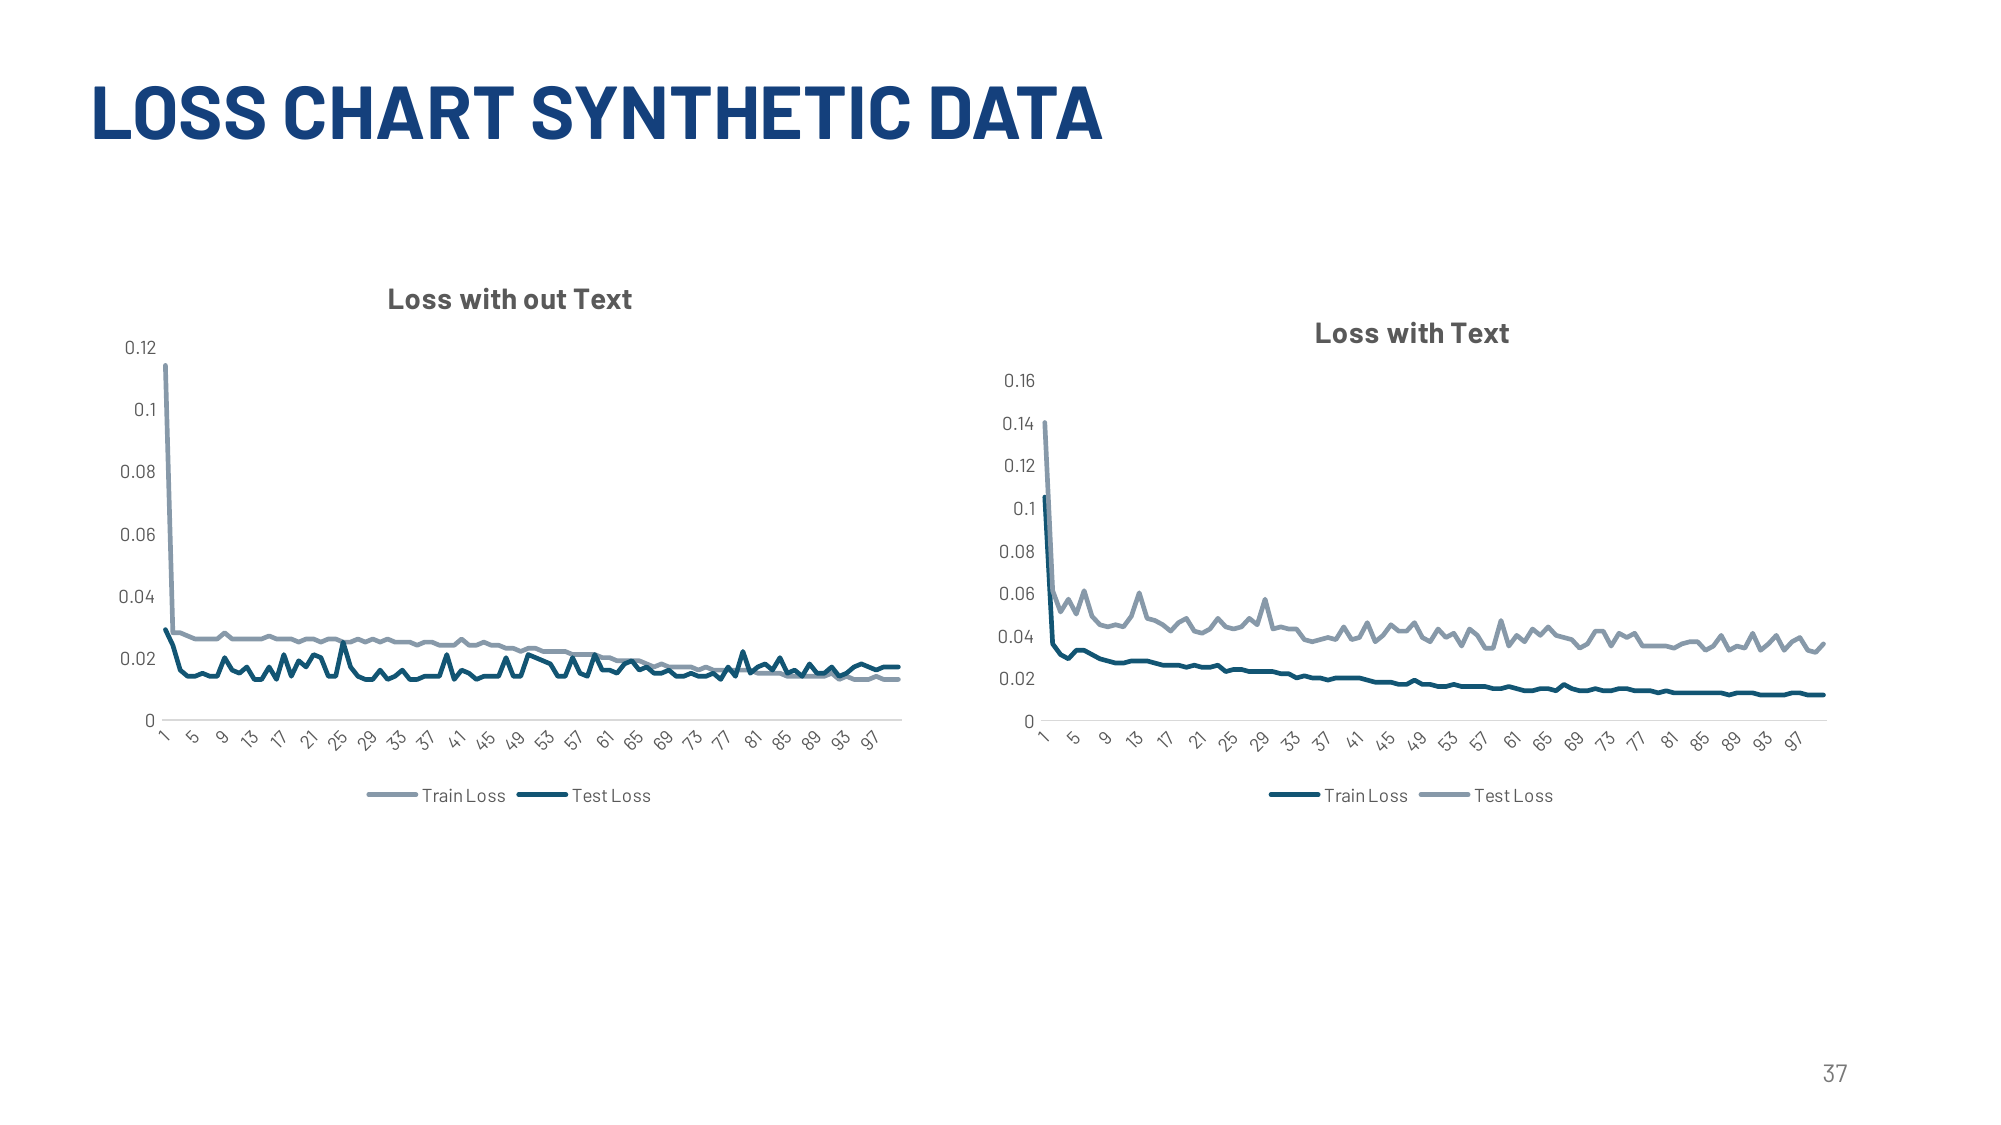

LOSS CHART SYNTHETIC DATA

### Chart: Loss with out Text

| Category | Train Loss | Test Loss |
|---|---|---|

### Chart: Loss with Text

| Category | Train Loss | Test Loss |
|---|---|---|
37